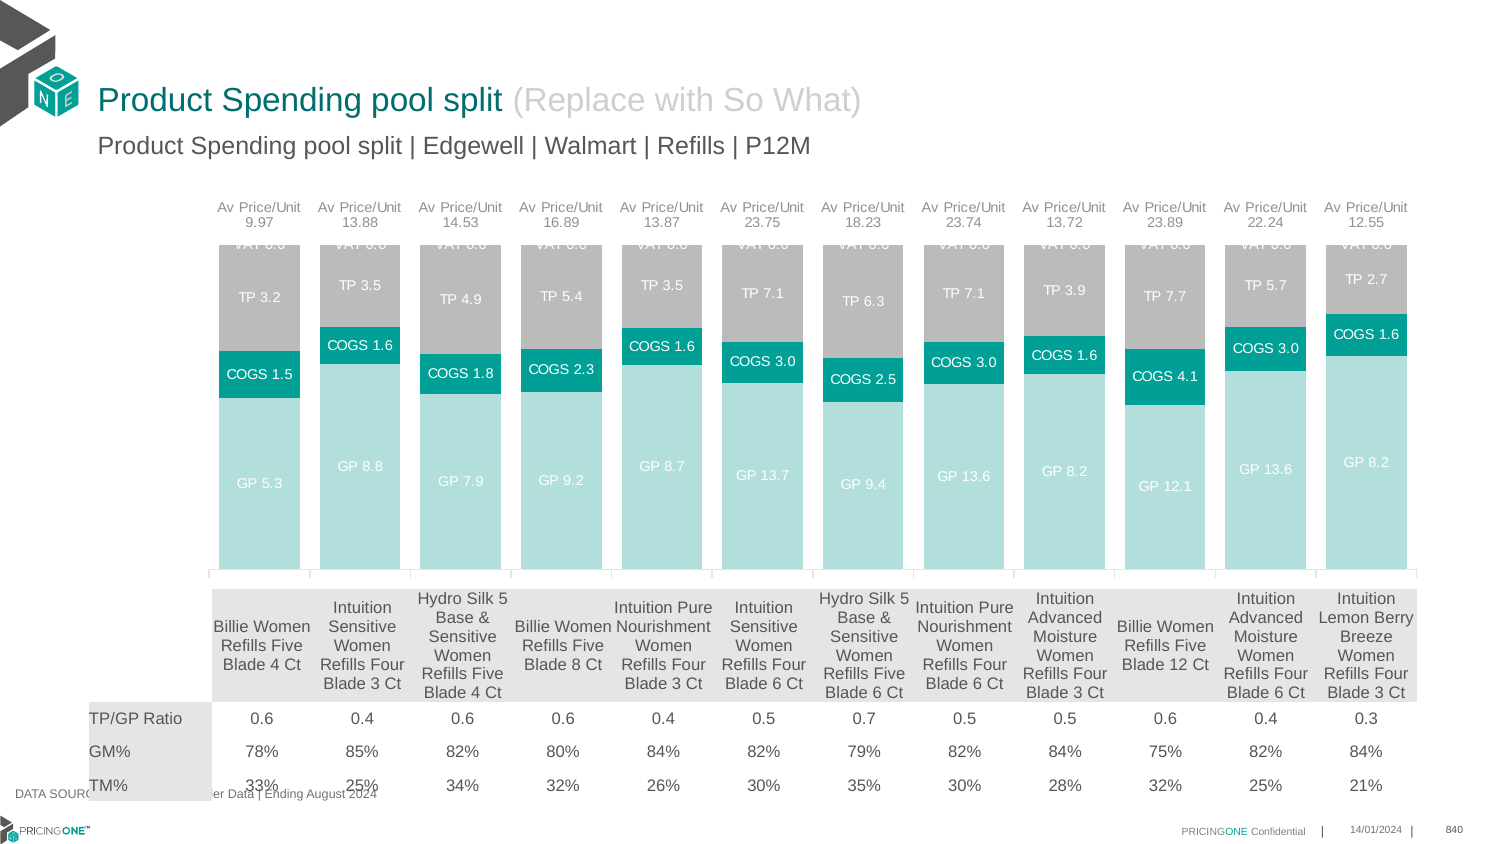

# Product Spending pool split (Replace with So What)
Product Spending pool split | Edgewell | Walmart | Refills | P12M

### Chart

| Category | GP | COGS | TP | VAT |
|---|---|---|---|---|
| Av Price/Unit 9.97 | 5.252732596779257 | 1.4692083852889788 | 3.2492163511352263 | 0.0 |
| Av Price/Unit 13.88 | 8.762423045010971 | 1.5907320304936112 | 3.5274653159043687 | 0.0 |
| Av Price/Unit 14.53 | 7.869970397537385 | 1.766486586655966 | 4.896376432854709 | 0.0 |
| Av Price/Unit 16.89 | 9.242077706310848 | 2.2533222936891524 | 5.397319741613259 | 0.0 |
| Av Price/Unit 13.87 | 8.72308672710233 | 1.610303410277024 | 3.5406277090560216 | 0.0 |
| Av Price/Unit 23.75 | 13.668414186150864 | 2.968605880106547 | 7.115306397563561 | 0.0 |
| Av Price/Unit 18.23 | 9.422835551644669 | 2.4538633287240725 | 6.349020792792793 | 0.0 |
| Av Price/Unit 23.74 | 13.58344994549389 | 3.019378415580612 | 7.137706286913652 | 0.0 |
| Av Price/Unit 13.72 | 8.246794848673607 | 1.6021045086465164 | 3.8752931529874726 | 0.0 |
| Av Price/Unit 23.89 | 12.070560805304236 | 4.129263305476897 | 7.686748334369312 | 0.0 |
| Av Price/Unit 22.24 | 13.593107985757884 | 2.9920553407934887 | 5.657493514750762 | 0.0 |
| Av Price/Unit 12.55 | 8.247221522562866 | 1.623076617292456 | 2.682141864737627 | 0.0 |
|  | Billie Women Refills Five Blade 4 Ct | Intuition Sensitive Women Refills Four Blade 3 Ct | Hydro Silk 5 Base & Sensitive Women Refills Five Blade 4 Ct | Billie Women Refills Five Blade 8 Ct | Intuition Pure Nourishment Women Refills Four Blade 3 Ct | Intuition Sensitive Women Refills Four Blade 6 Ct | Hydro Silk 5 Base & Sensitive Women Refills Five Blade 6 Ct | Intuition Pure Nourishment Women Refills Four Blade 6 Ct | Intuition Advanced Moisture Women Refills Four Blade 3 Ct | Billie Women Refills Five Blade 12 Ct | Intuition Advanced Moisture Women Refills Four Blade 6 Ct | Intuition Lemon Berry Breeze Women Refills Four Blade 3 Ct |
| --- | --- | --- | --- | --- | --- | --- | --- | --- | --- | --- | --- | --- |
| TP/GP Ratio | 0.6 | 0.4 | 0.6 | 0.6 | 0.4 | 0.5 | 0.7 | 0.5 | 0.5 | 0.6 | 0.4 | 0.3 |
| GM% | 78% | 85% | 82% | 80% | 84% | 82% | 79% | 82% | 84% | 75% | 82% | 84% |
| TM% | 33% | 25% | 34% | 32% | 26% | 30% | 35% | 30% | 28% | 32% | 25% | 21% |
DATA SOURCE: Trade Panel/Retailer Data | Ending August 2024

14/01/2024
840